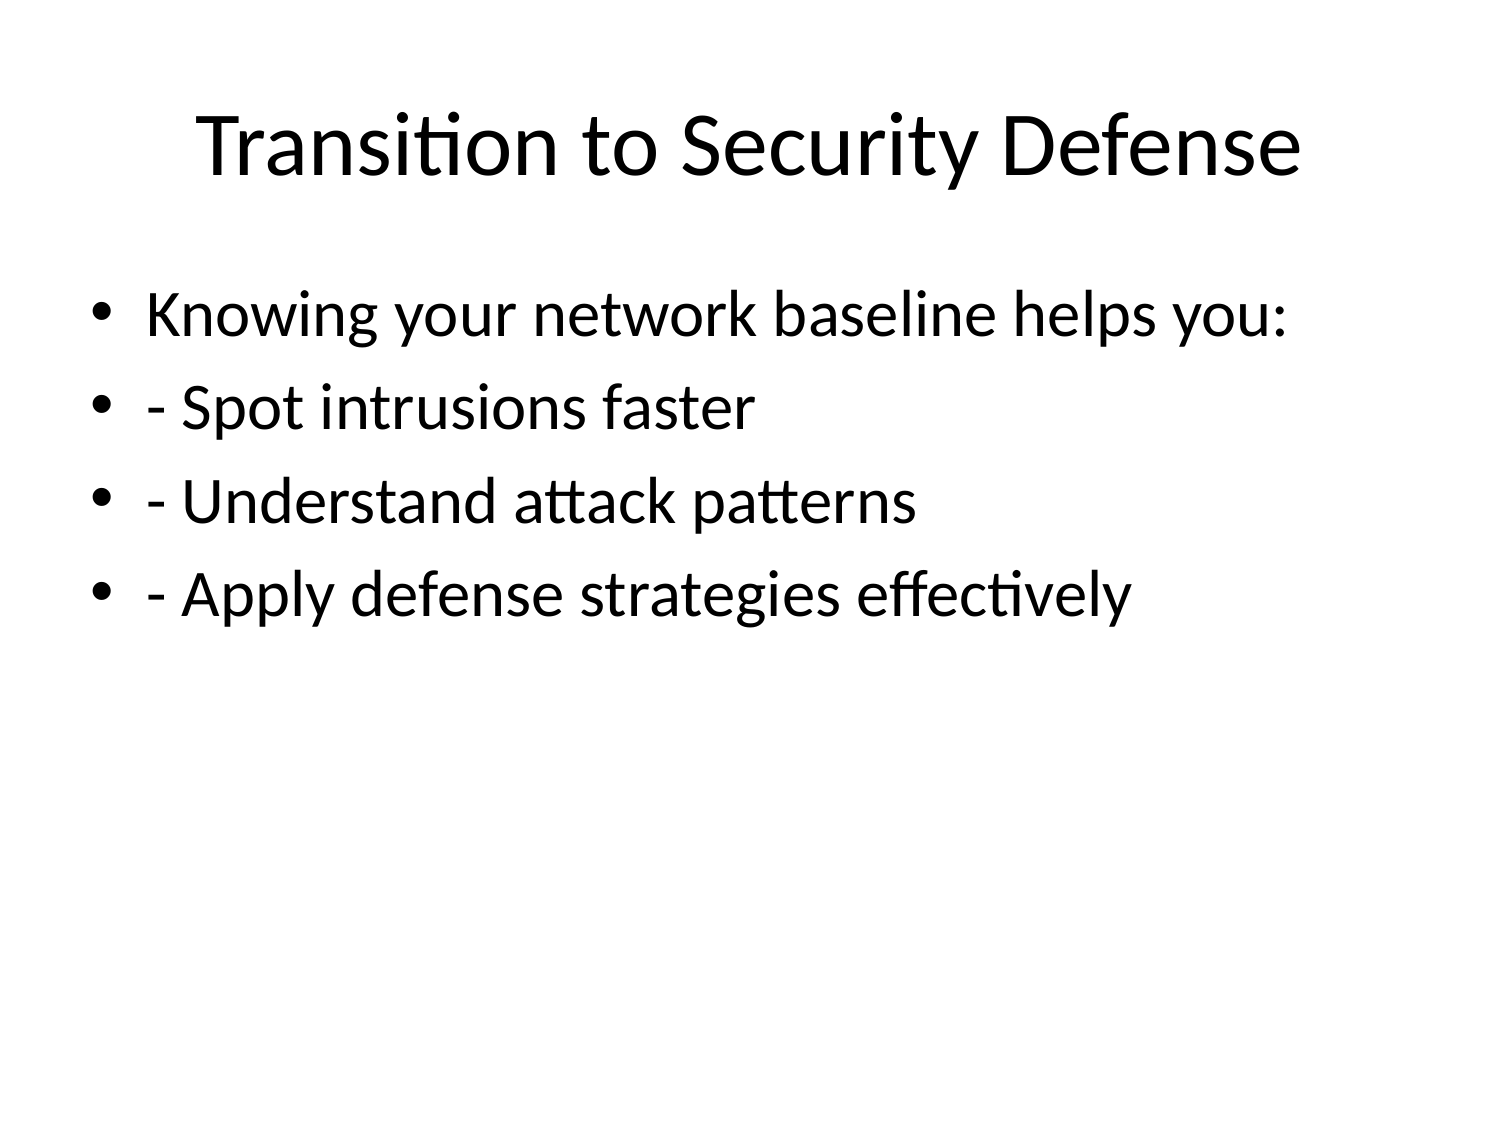

# Transition to Security Defense
Knowing your network baseline helps you:
- Spot intrusions faster
- Understand attack patterns
- Apply defense strategies effectively